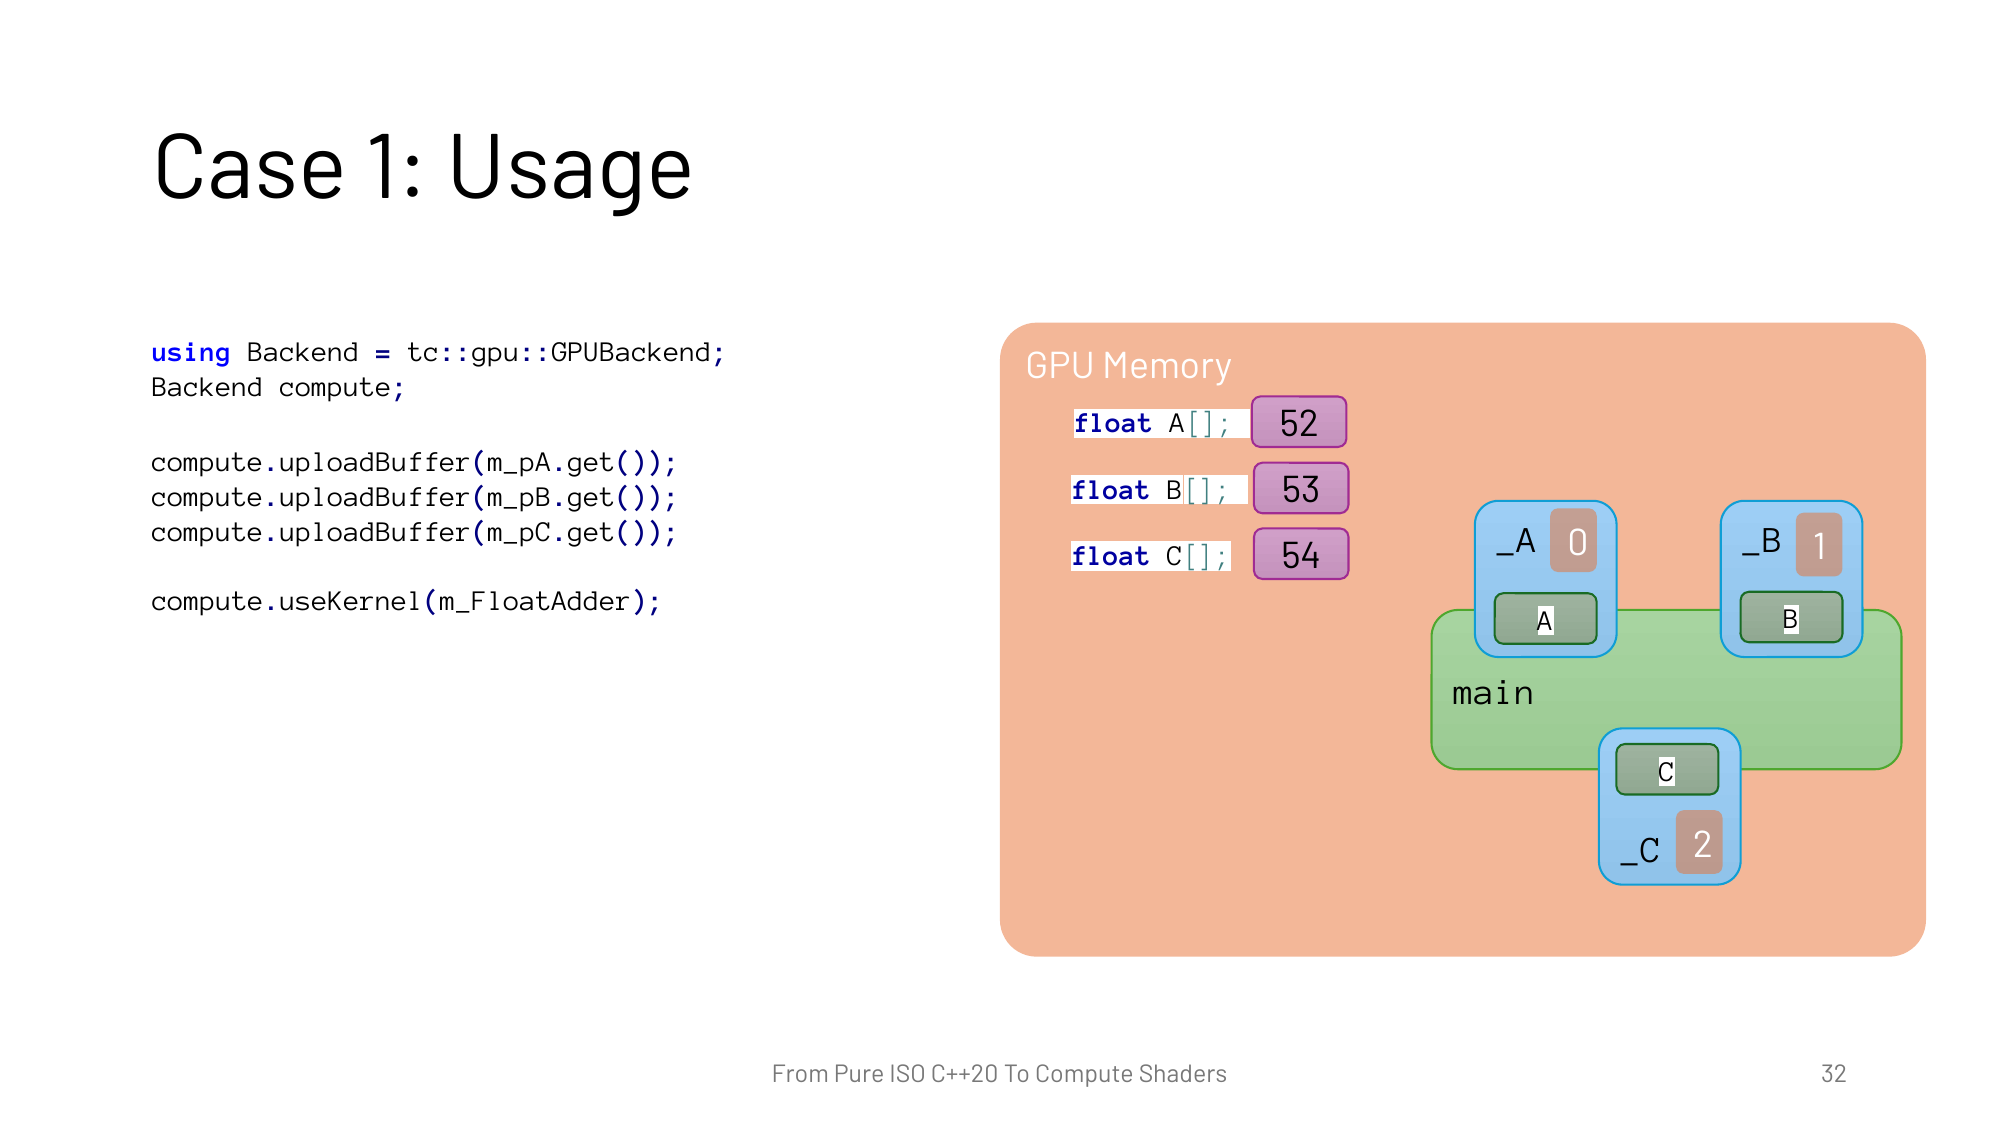

# Case 1: Usage
GPU Memory
using Backend = tc::gpu::GPUBackend;
Backend compute;
float A[];
52
compute.uploadBuffer(m_pA.get());
compute.uploadBuffer(m_pB.get());
compute.uploadBuffer(m_pC.get());

float B[];
53
_A
0
A
_B
1
B
main
_C
C
2
54
float C[];
compute.useKernel(m_FloatAdder);
From Pure ISO C++20 To Compute Shaders
32